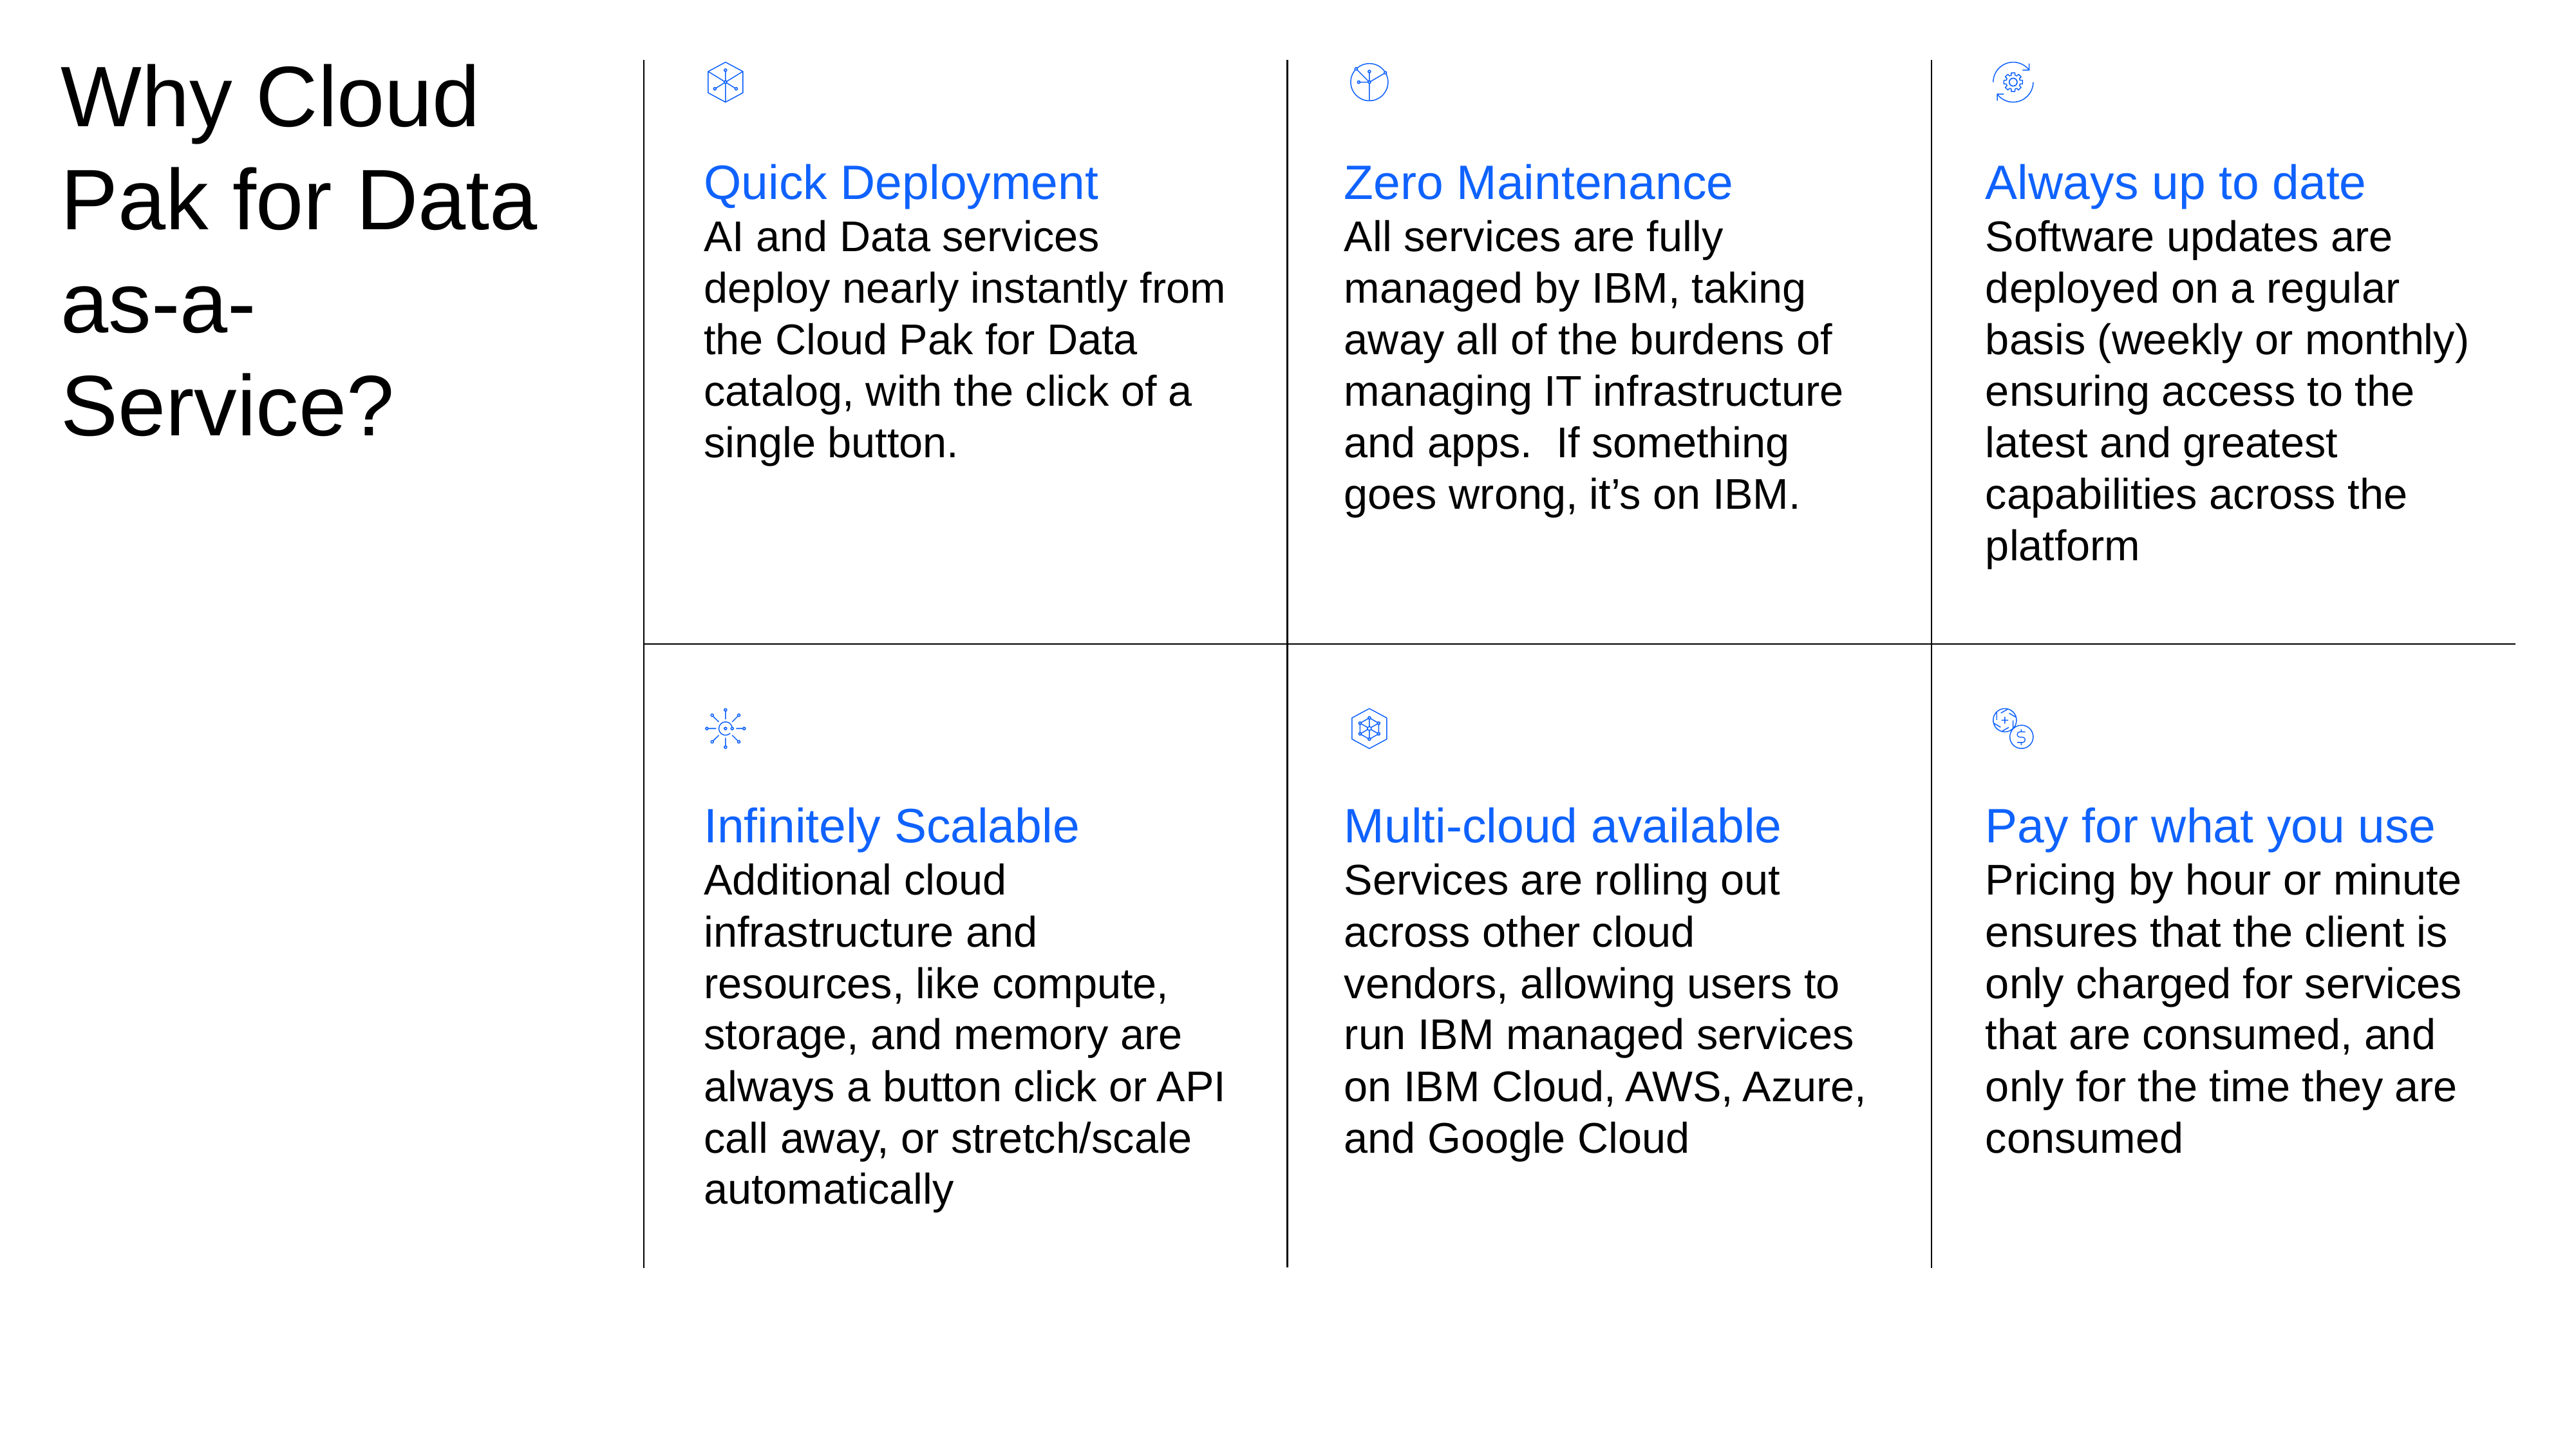

# Why Cloud Pak for Data as-a-Service?

Quick Deployment
AI and Data services deploy nearly instantly from the Cloud Pak for Data catalog, with the click of a single button.
Zero Maintenance
All services are fully managed by IBM, taking away all of the burdens of managing IT infrastructure and apps.  If something goes wrong, it’s on IBM.
Always up to date
Software updates are deployed on a regular basis (weekly or monthly) ensuring access to the latest and greatest capabilities across the platform

Infinitely Scalable
Additional cloud infrastructure and resources, like compute, storage, and memory are always a button click or API call away, or stretch/scale automatically
Multi-cloud available
Services are rolling out across other cloud vendors, allowing users to run IBM managed services on IBM Cloud, AWS, Azure, and Google Cloud
Pay for what you use
Pricing by hour or minute ensures that the client is only charged for services that are consumed, and only for the time they are consumed